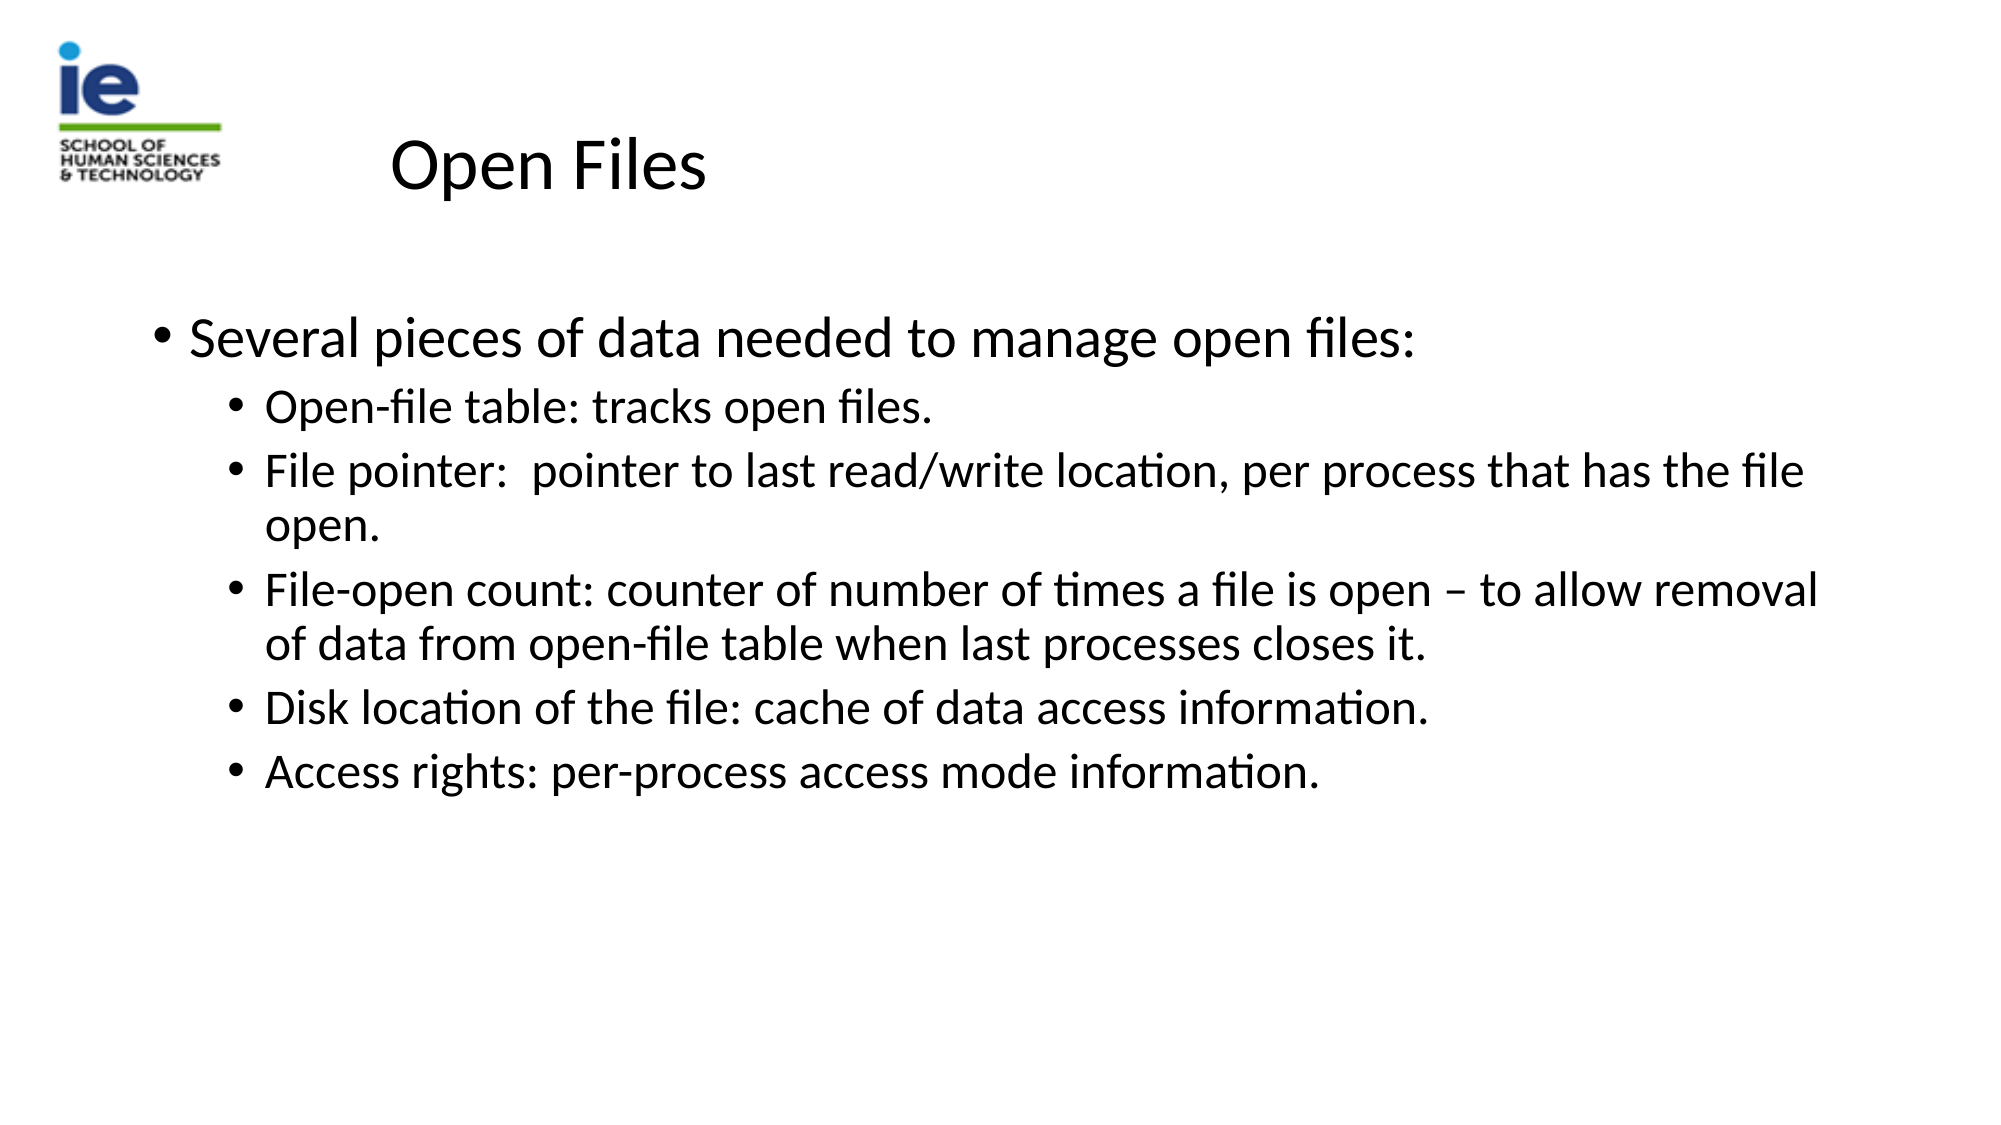

# Open Files
Several pieces of data needed to manage open files:
Open-file table: tracks open files.
File pointer:  pointer to last read/write location, per process that has the file open.
File-open count: counter of number of times a file is open – to allow removal of data from open-file table when last processes closes it.
Disk location of the file: cache of data access information.
Access rights: per-process access mode information.